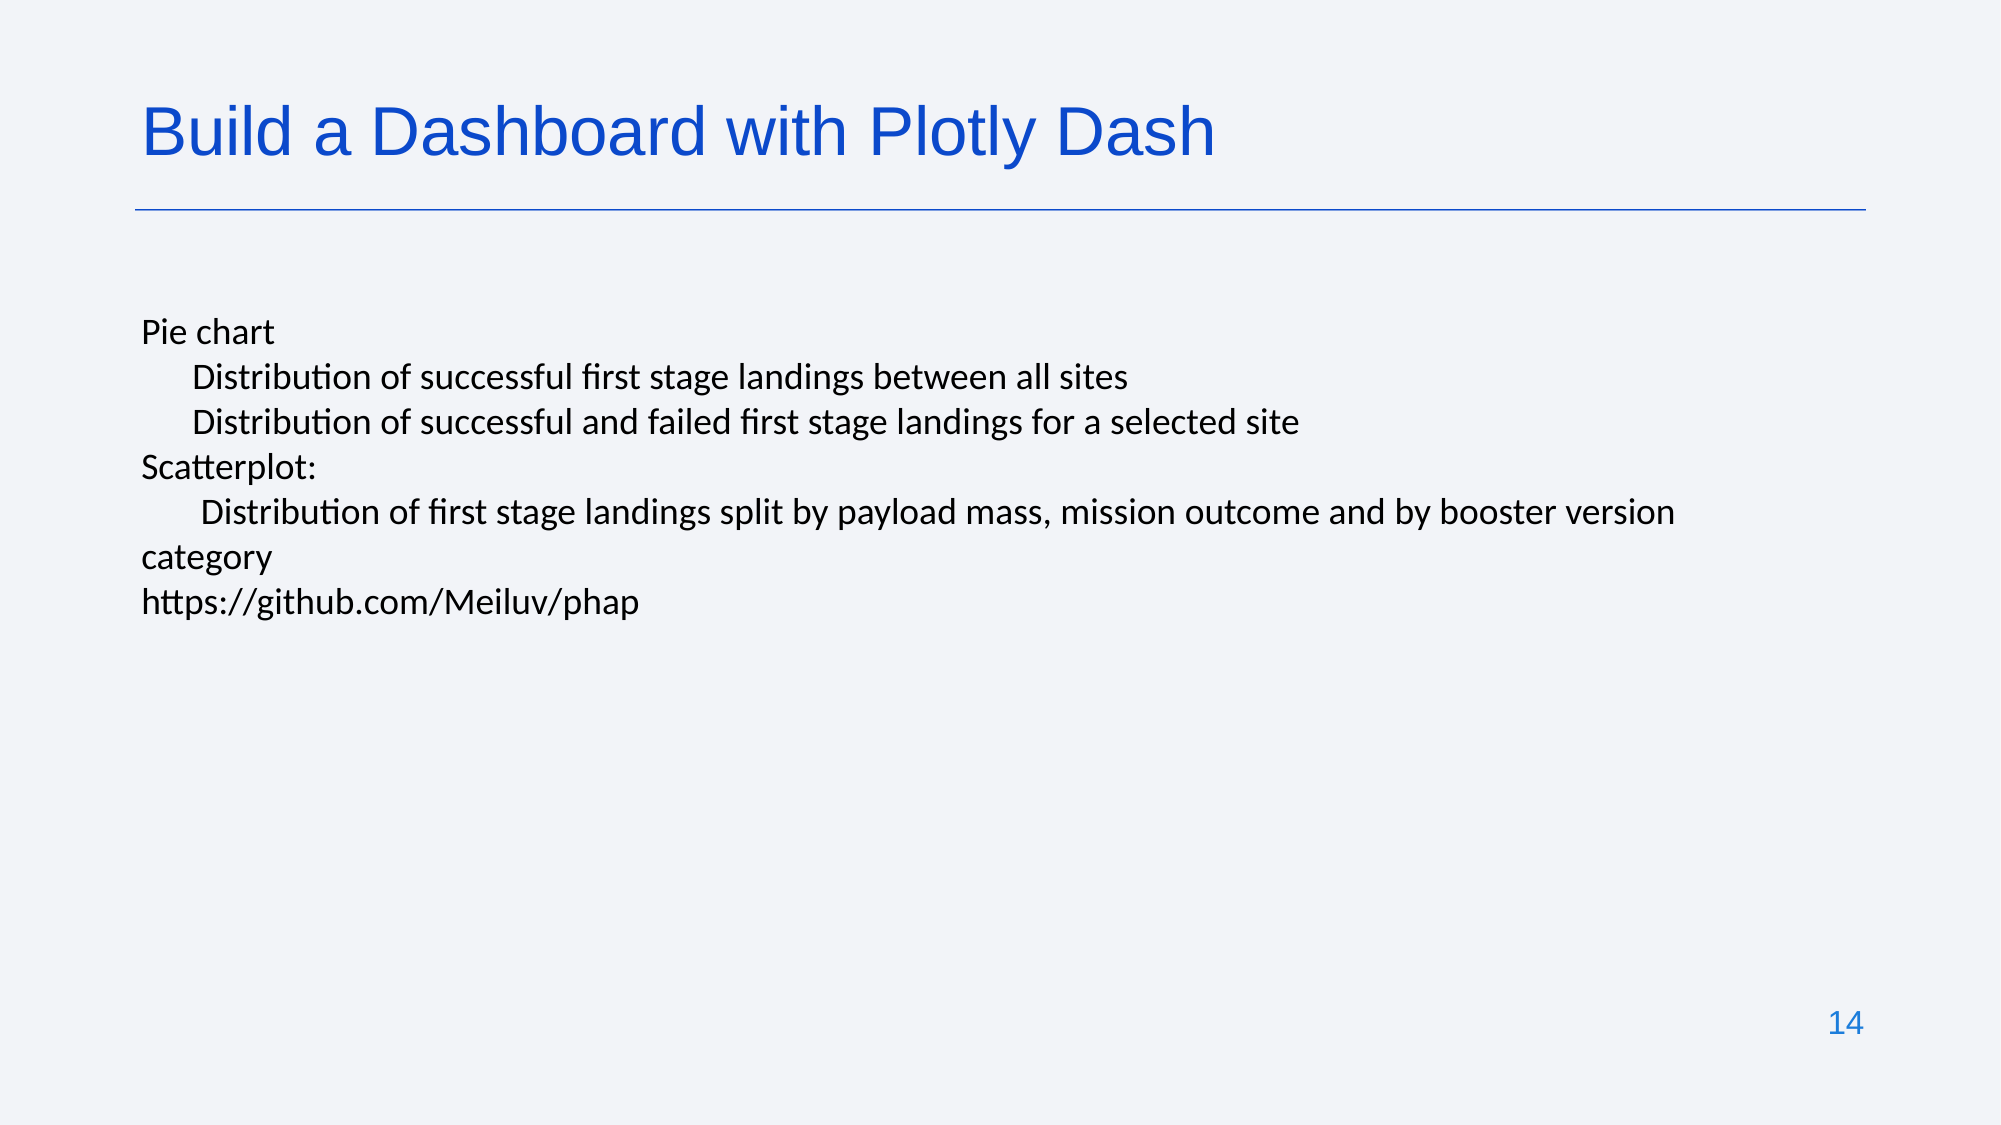

Build a Dashboard with Plotly Dash
Pie chart
      Distribution of successful first stage landings between all sites
      Distribution of successful and failed first stage landings for a selected site
Scatterplot:
       Distribution of first stage landings split by payload mass, mission outcome and by booster version category
https://github.com/Meiluv/phap
14